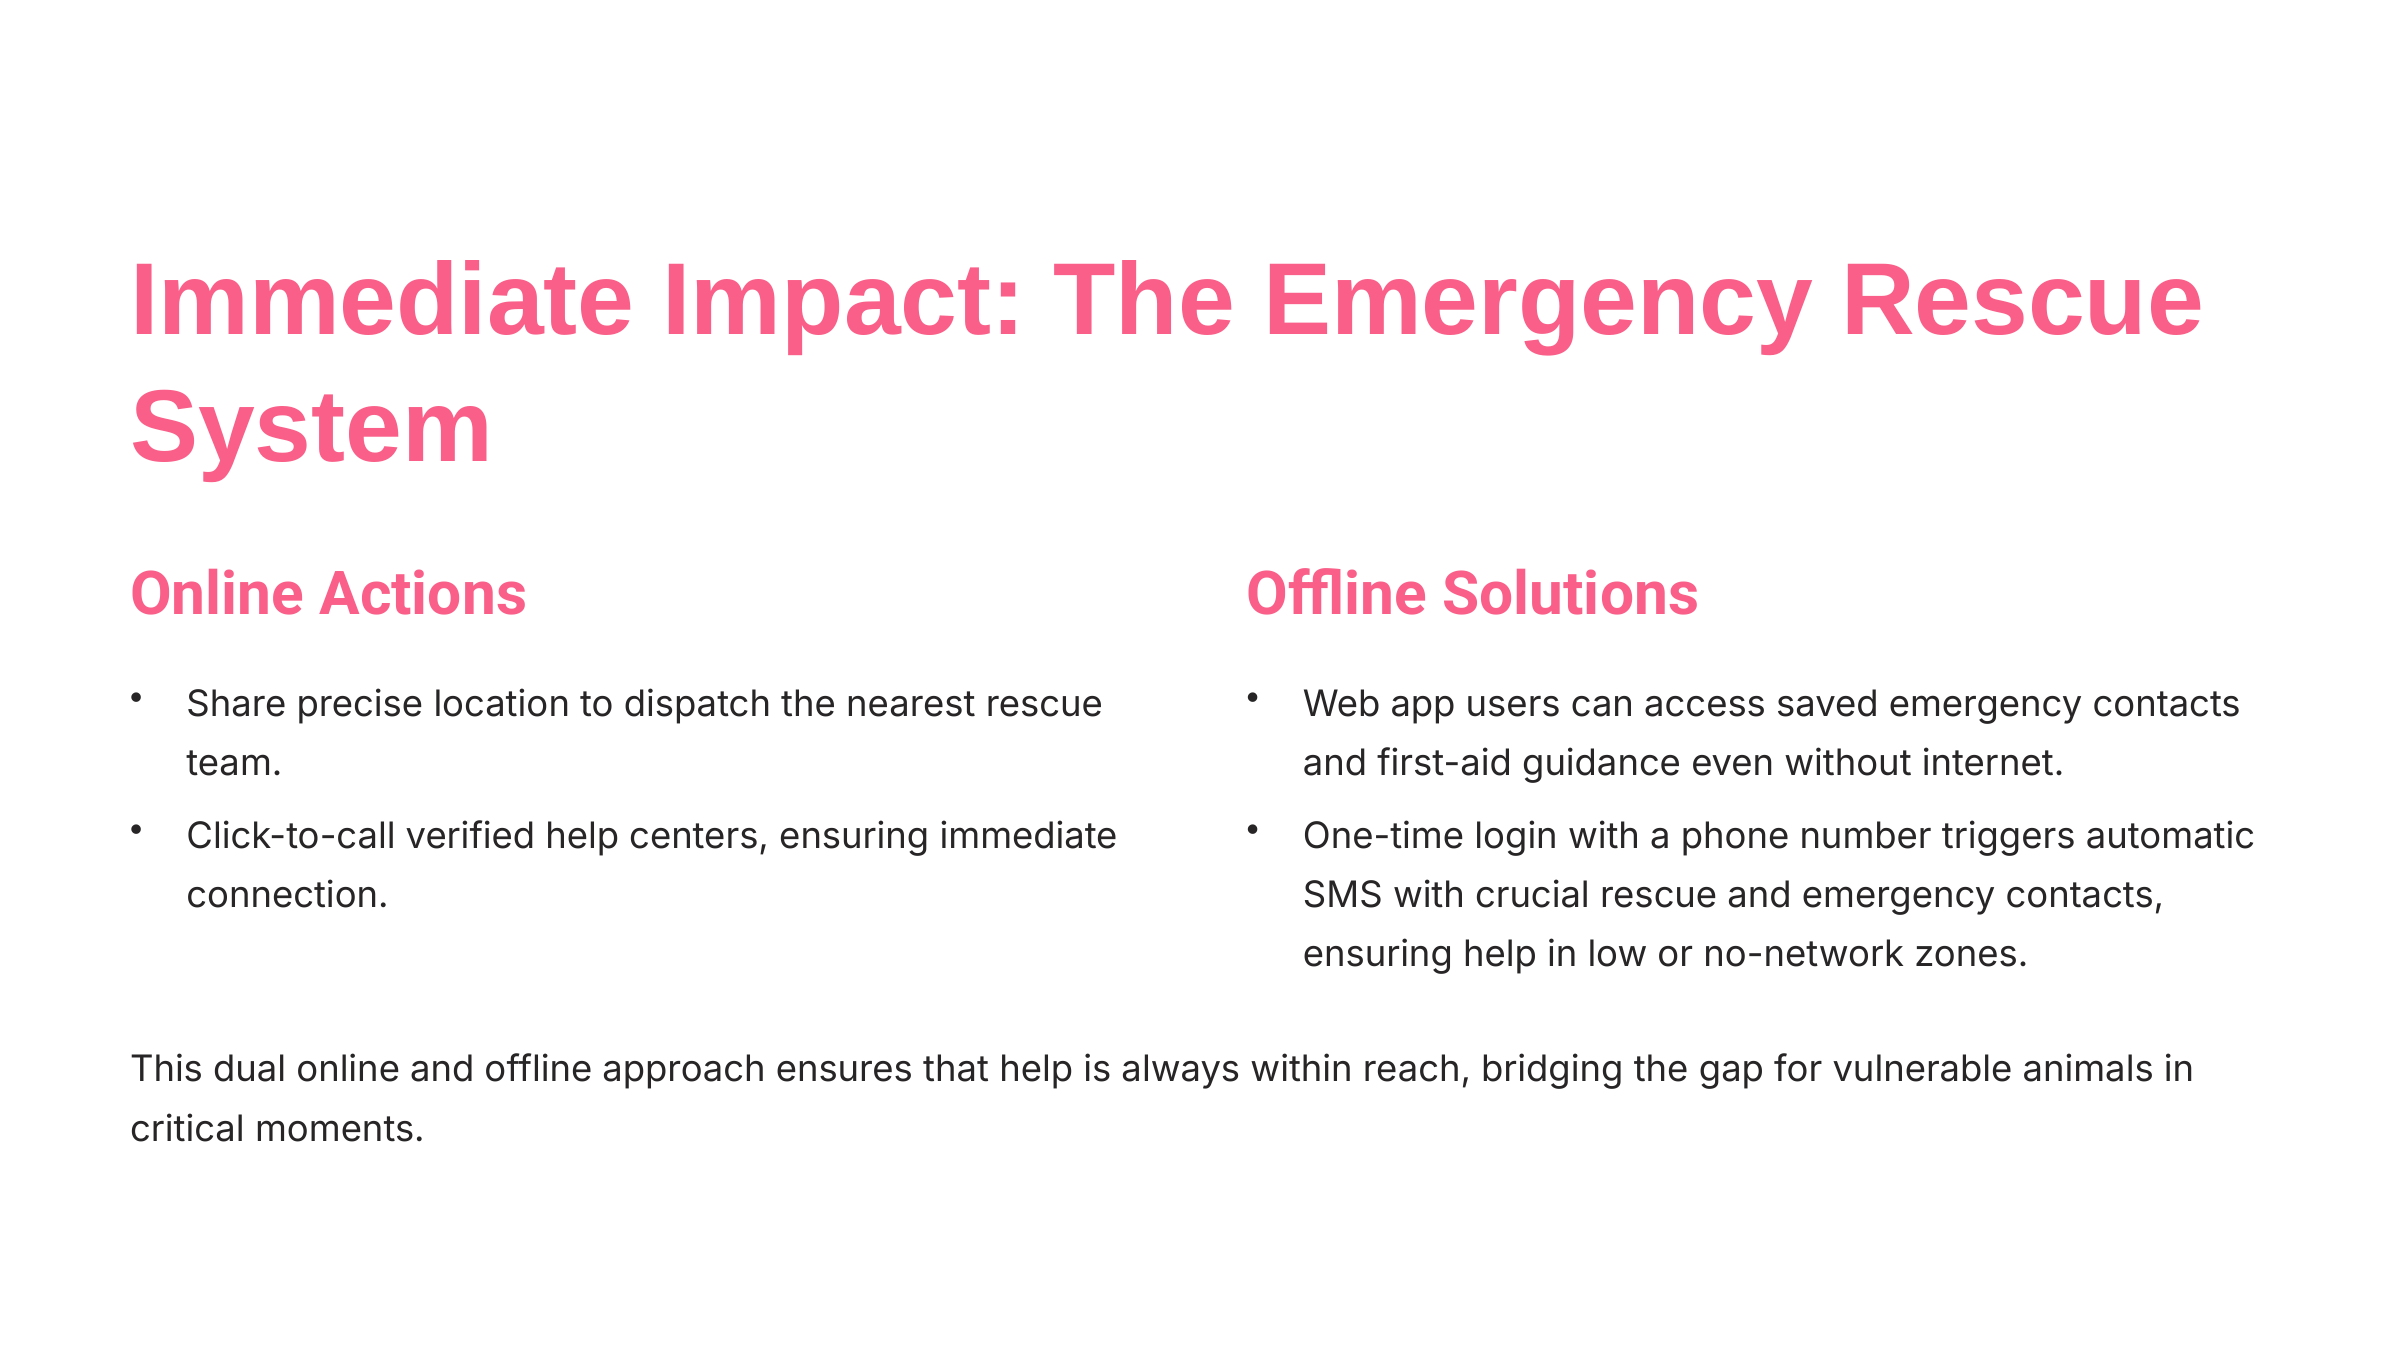

Immediate Impact: The Emergency Rescue System
Online Actions
Offline Solutions
Share precise location to dispatch the nearest rescue team.
Web app users can access saved emergency contacts and first-aid guidance even without internet.
Click-to-call verified help centers, ensuring immediate connection.
One-time login with a phone number triggers automatic SMS with crucial rescue and emergency contacts, ensuring help in low or no-network zones.
This dual online and offline approach ensures that help is always within reach, bridging the gap for vulnerable animals in critical moments.